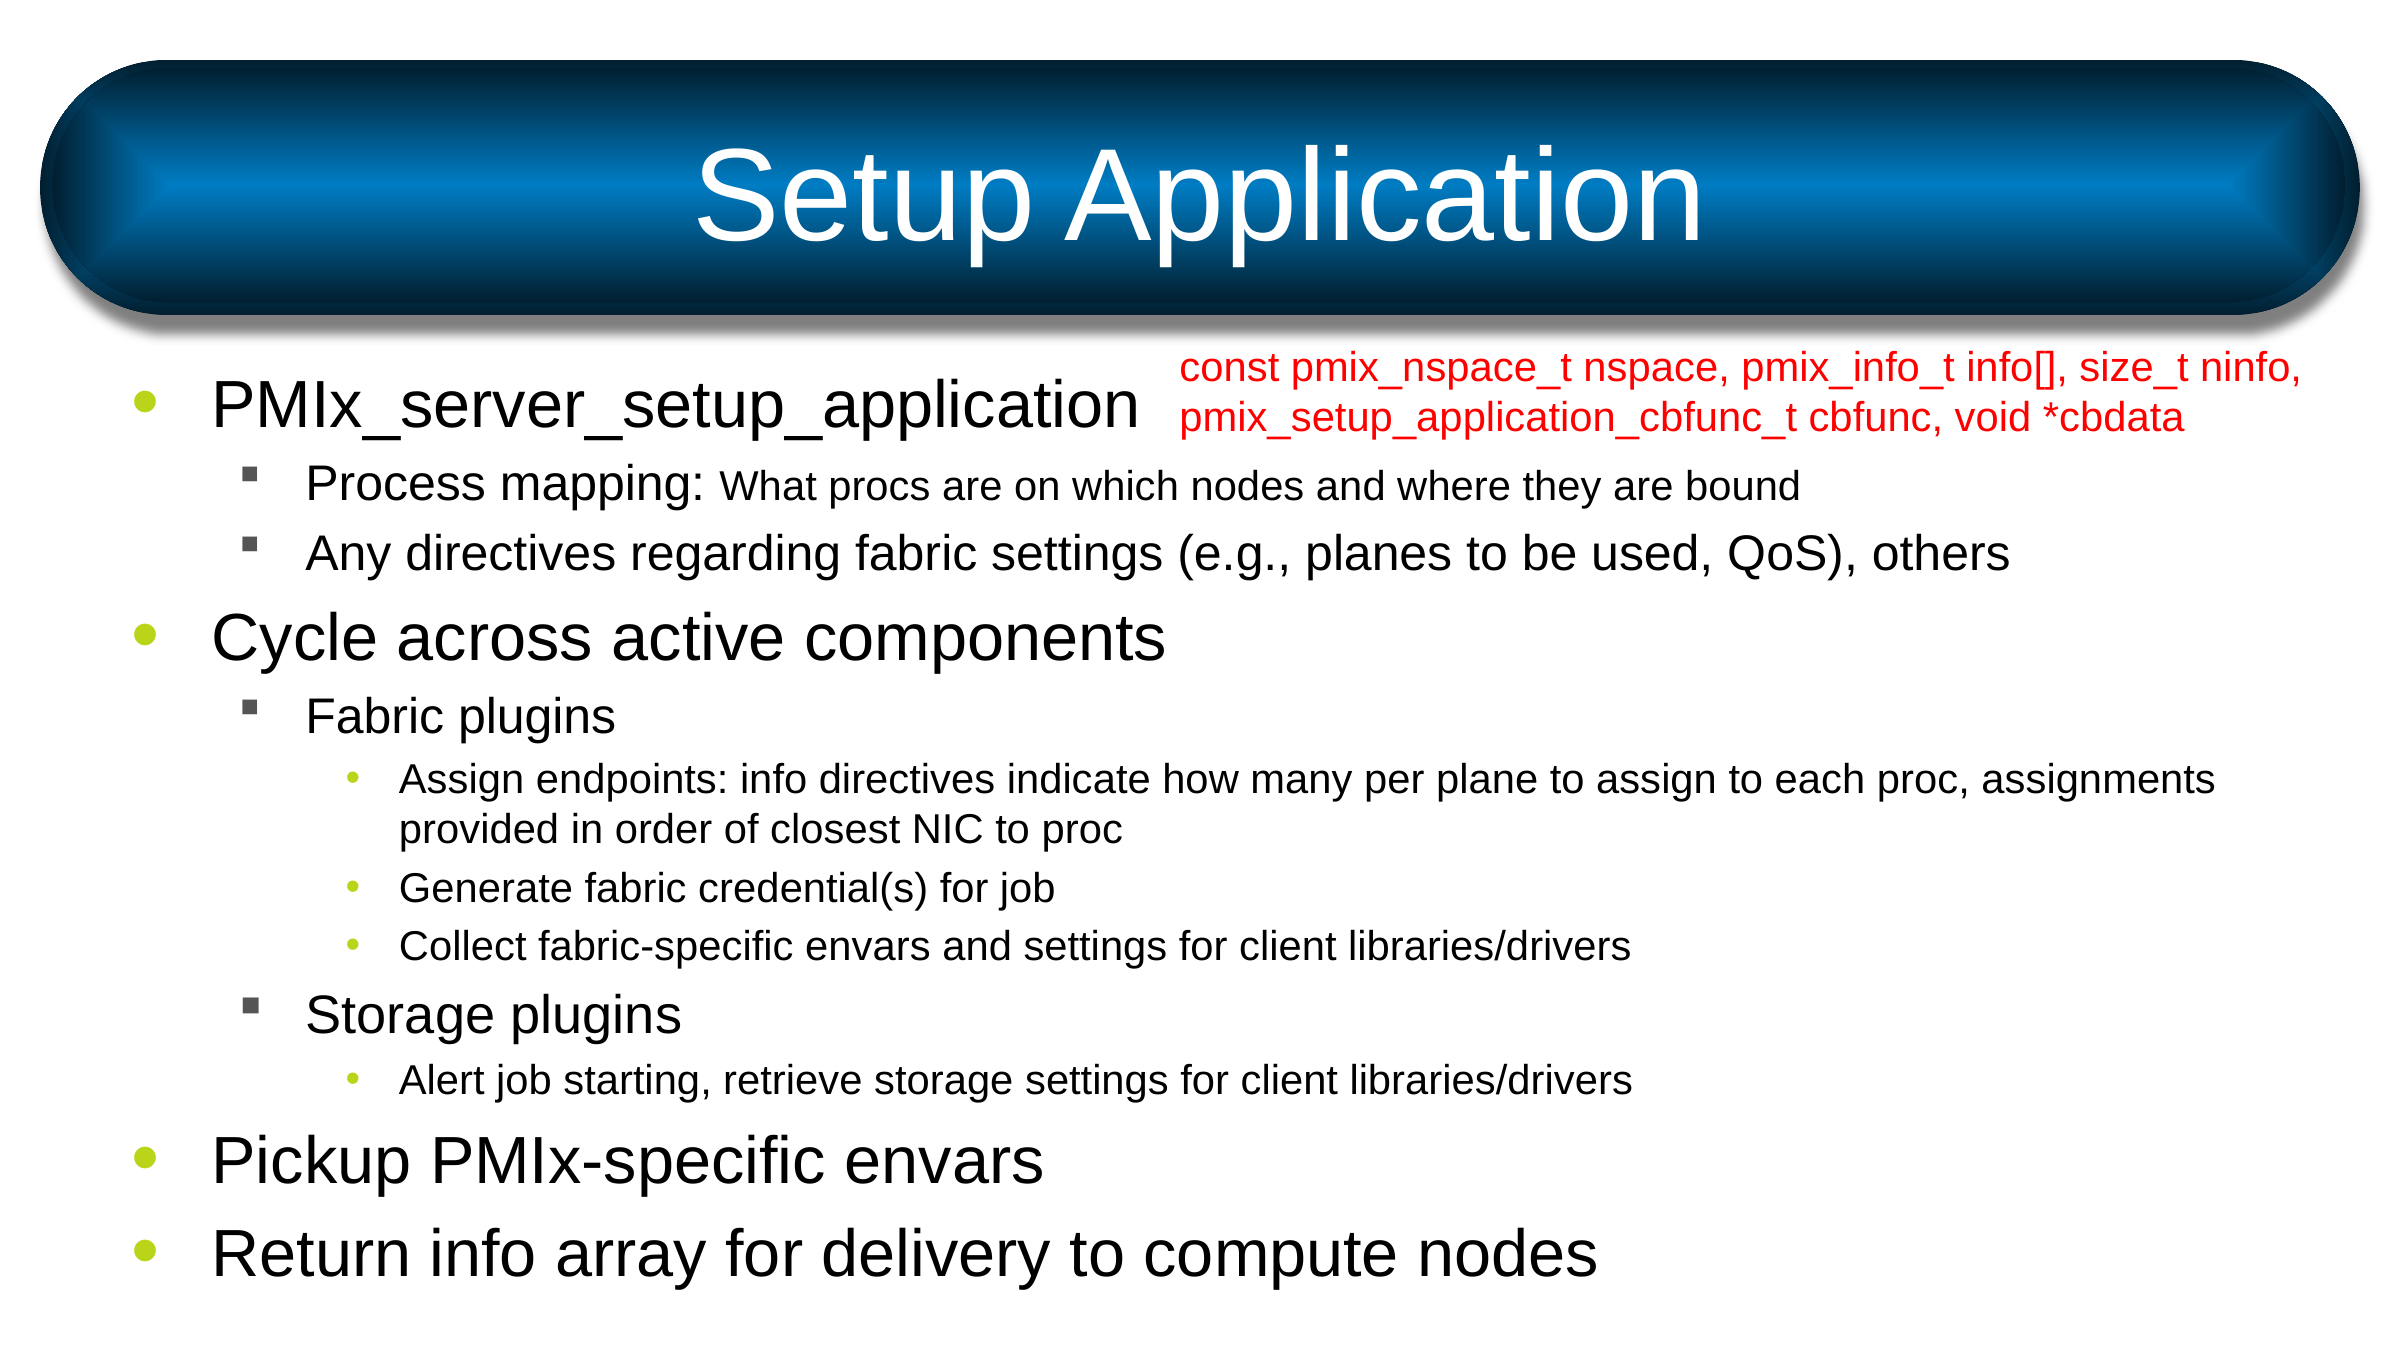

# Setup Application
const pmix_nspace_t nspace, pmix_info_t info[], size_t ninfo,
pmix_setup_application_cbfunc_t cbfunc, void *cbdata
PMIx_server_setup_application
Process mapping: What procs are on which nodes and where they are bound
Any directives regarding fabric settings (e.g., planes to be used, QoS), others
Cycle across active components
Fabric plugins
Assign endpoints: info directives indicate how many per plane to assign to each proc, assignments provided in order of closest NIC to proc
Generate fabric credential(s) for job
Collect fabric-specific envars and settings for client libraries/drivers
Storage plugins
Alert job starting, retrieve storage settings for client libraries/drivers
Pickup PMIx-specific envars
Return info array for delivery to compute nodes